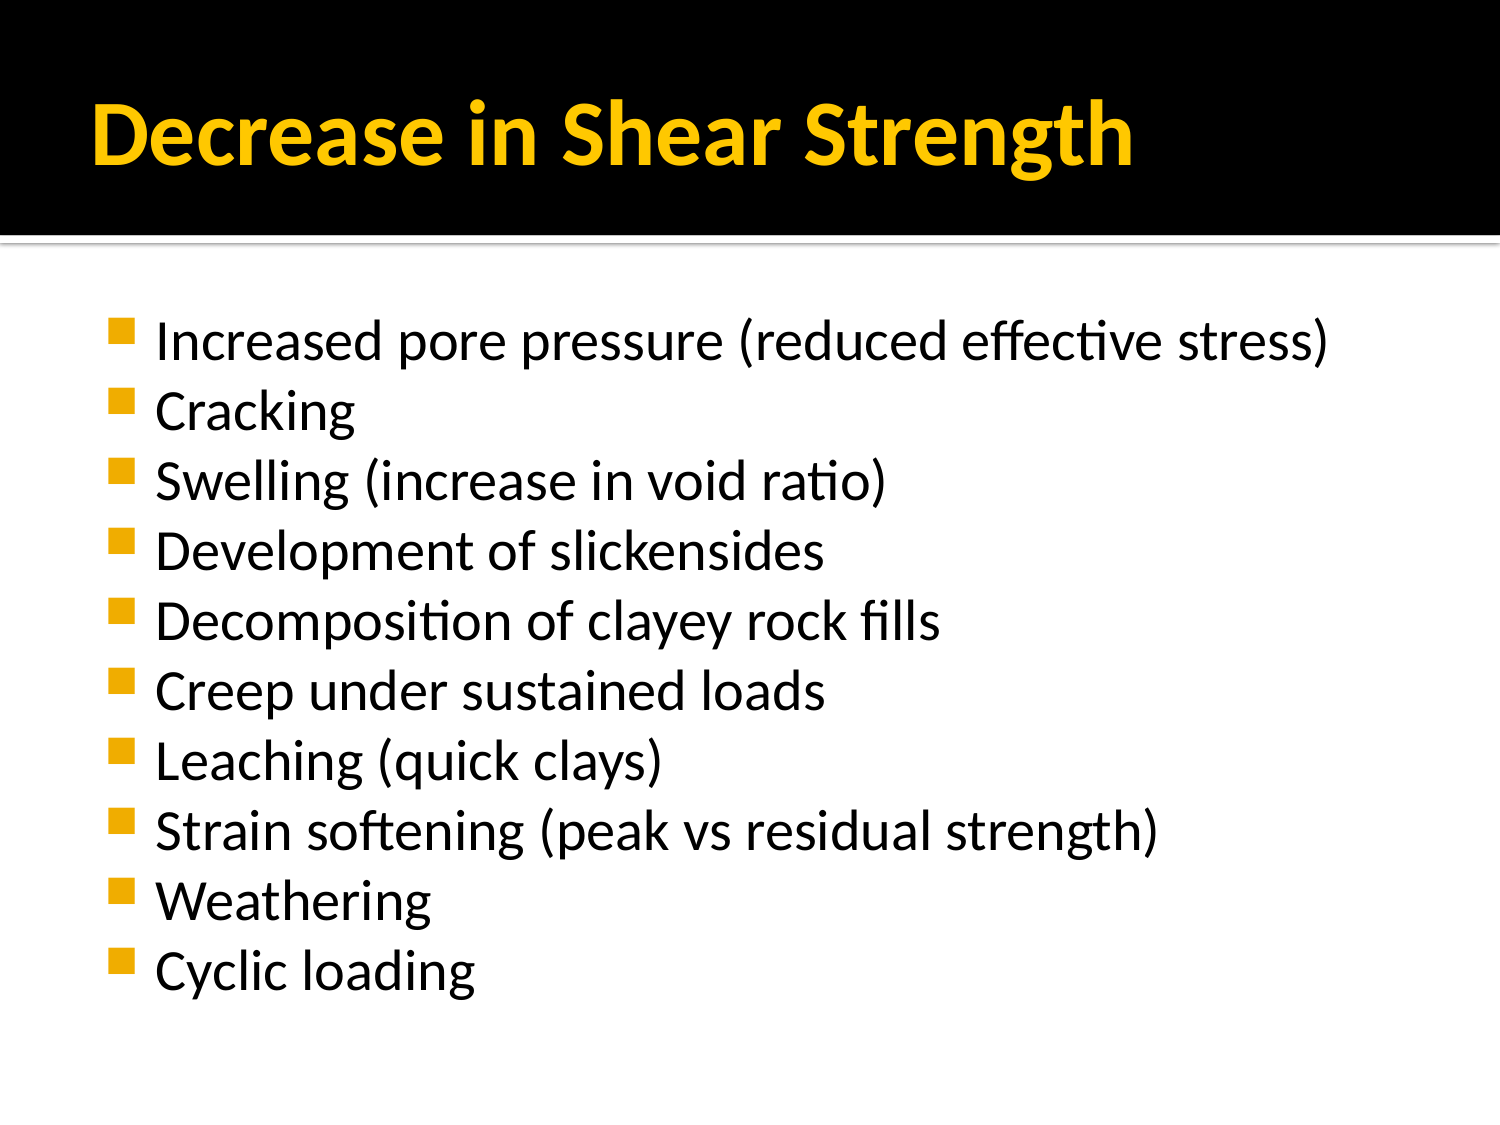

# Decrease in Shear Strength
Increased pore pressure (reduced effective stress)
Cracking
Swelling (increase in void ratio)
Development of slickensides
Decomposition of clayey rock fills
Creep under sustained loads
Leaching (quick clays)
Strain softening (peak vs residual strength)
Weathering
Cyclic loading